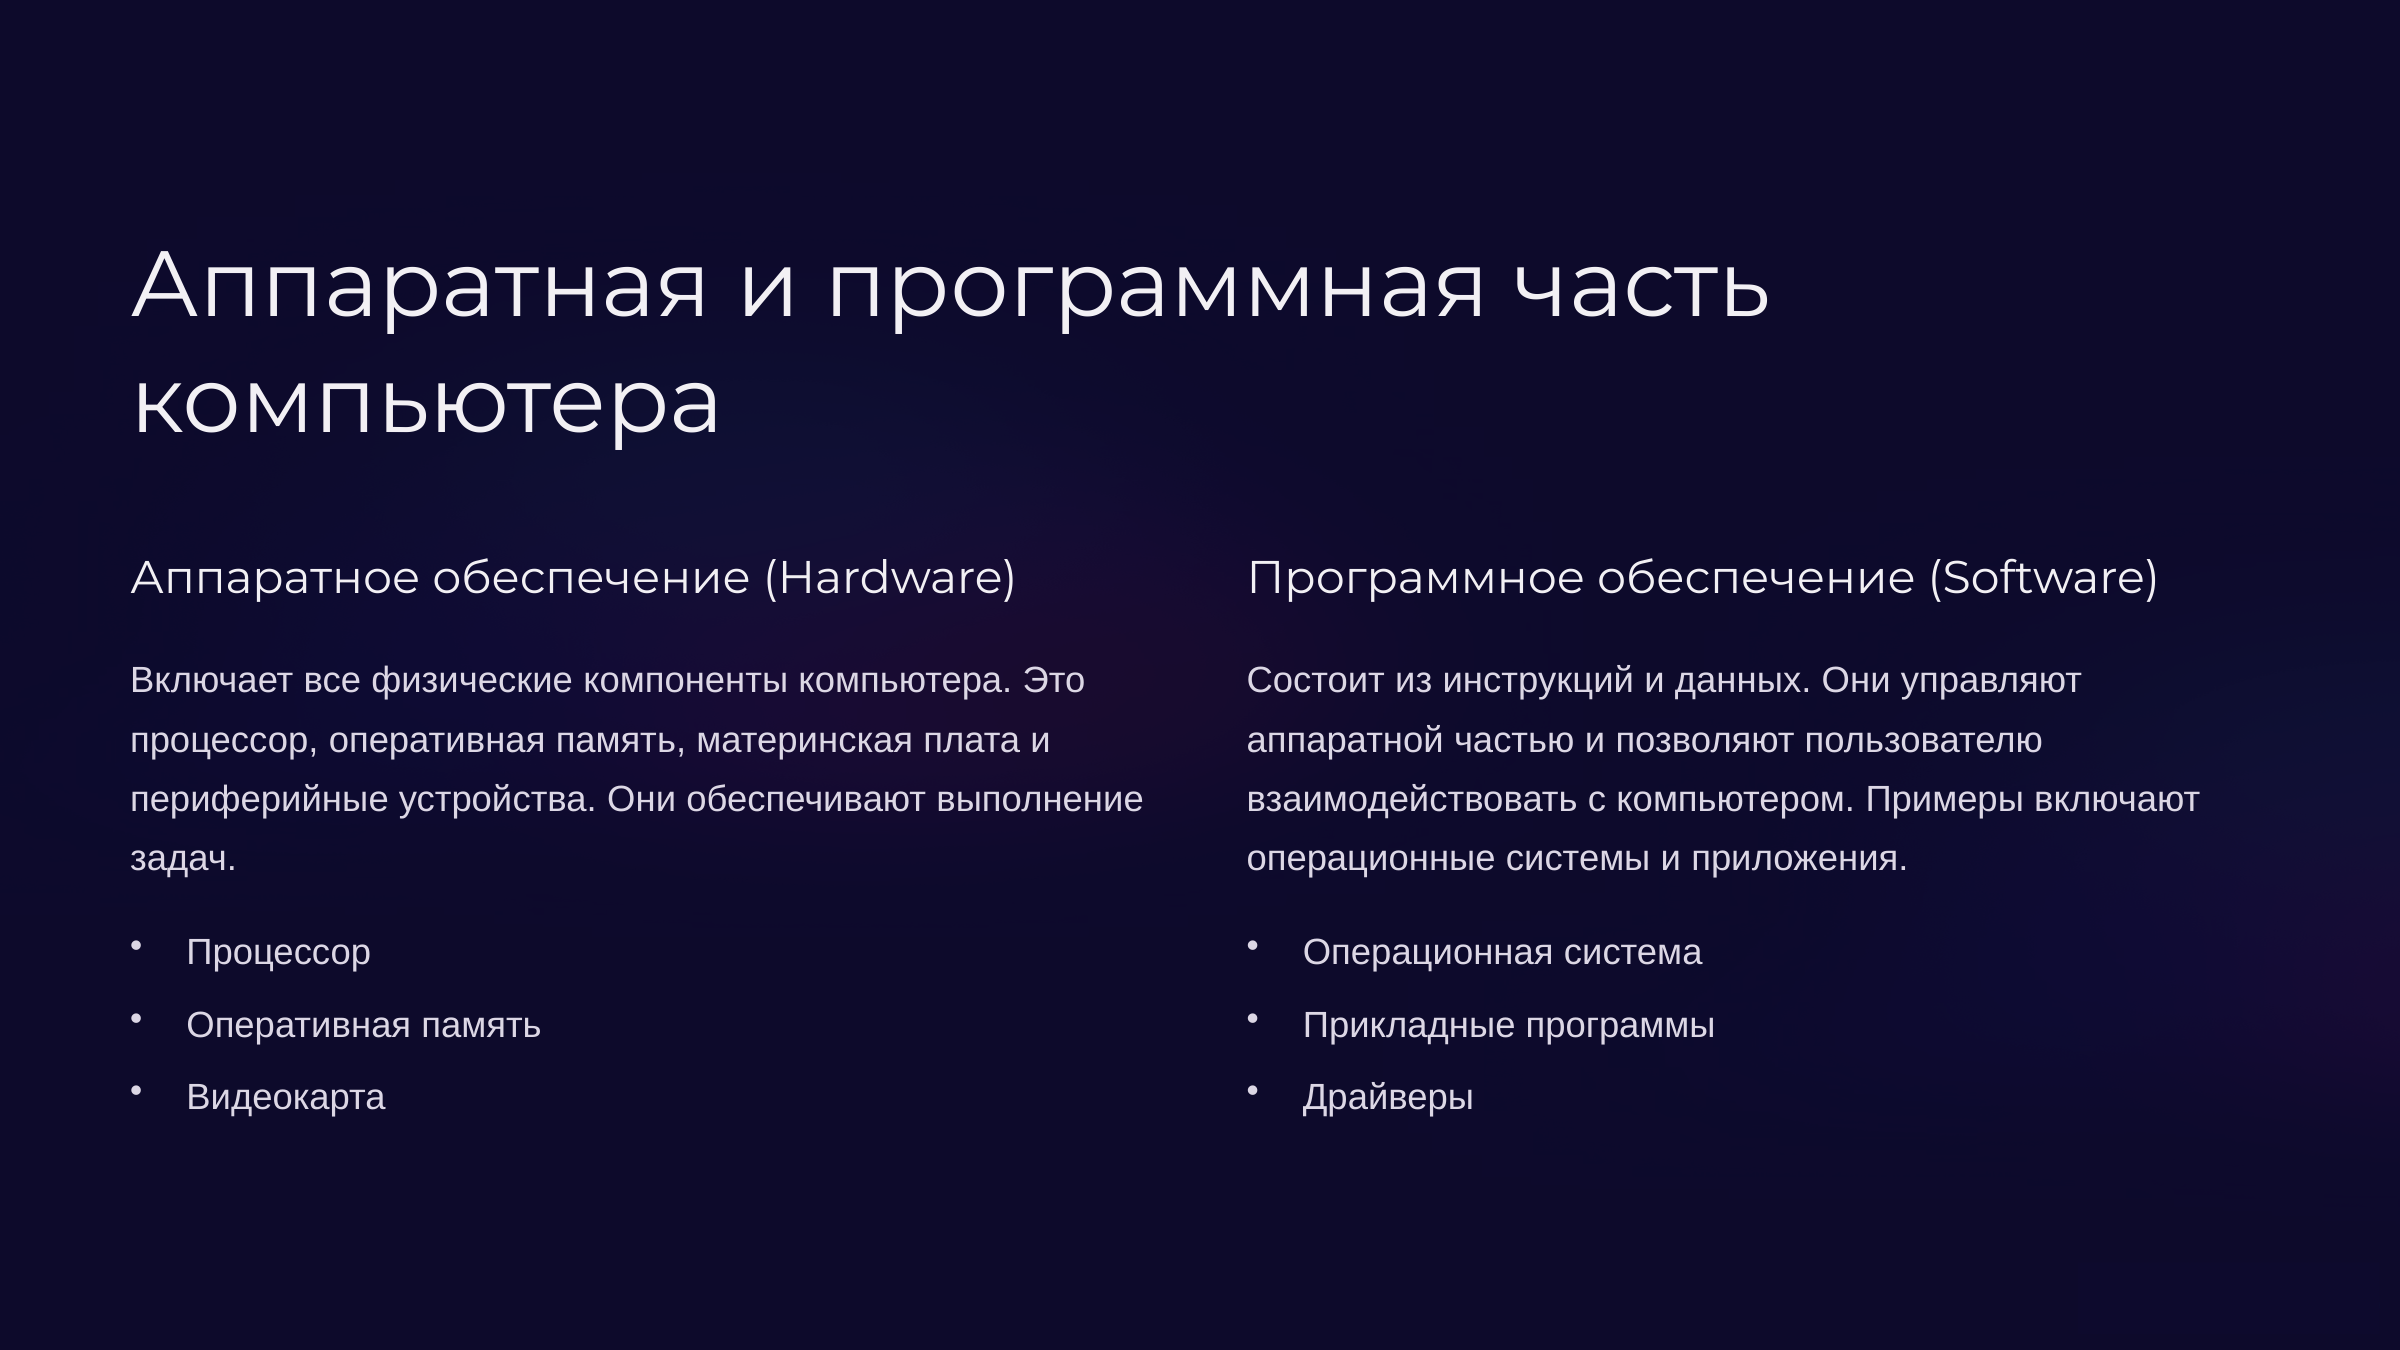

Аппаратная и программная часть компьютера
Аппаратное обеспечение (Hardware)
Программное обеспечение (Software)
Включает все физические компоненты компьютера. Это процессор, оперативная память, материнская плата и периферийные устройства. Они обеспечивают выполнение задач.
Состоит из инструкций и данных. Они управляют аппаратной частью и позволяют пользователю взаимодействовать с компьютером. Примеры включают операционные системы и приложения.
Процессор
Операционная система
Оперативная память
Прикладные программы
Видеокарта
Драйверы